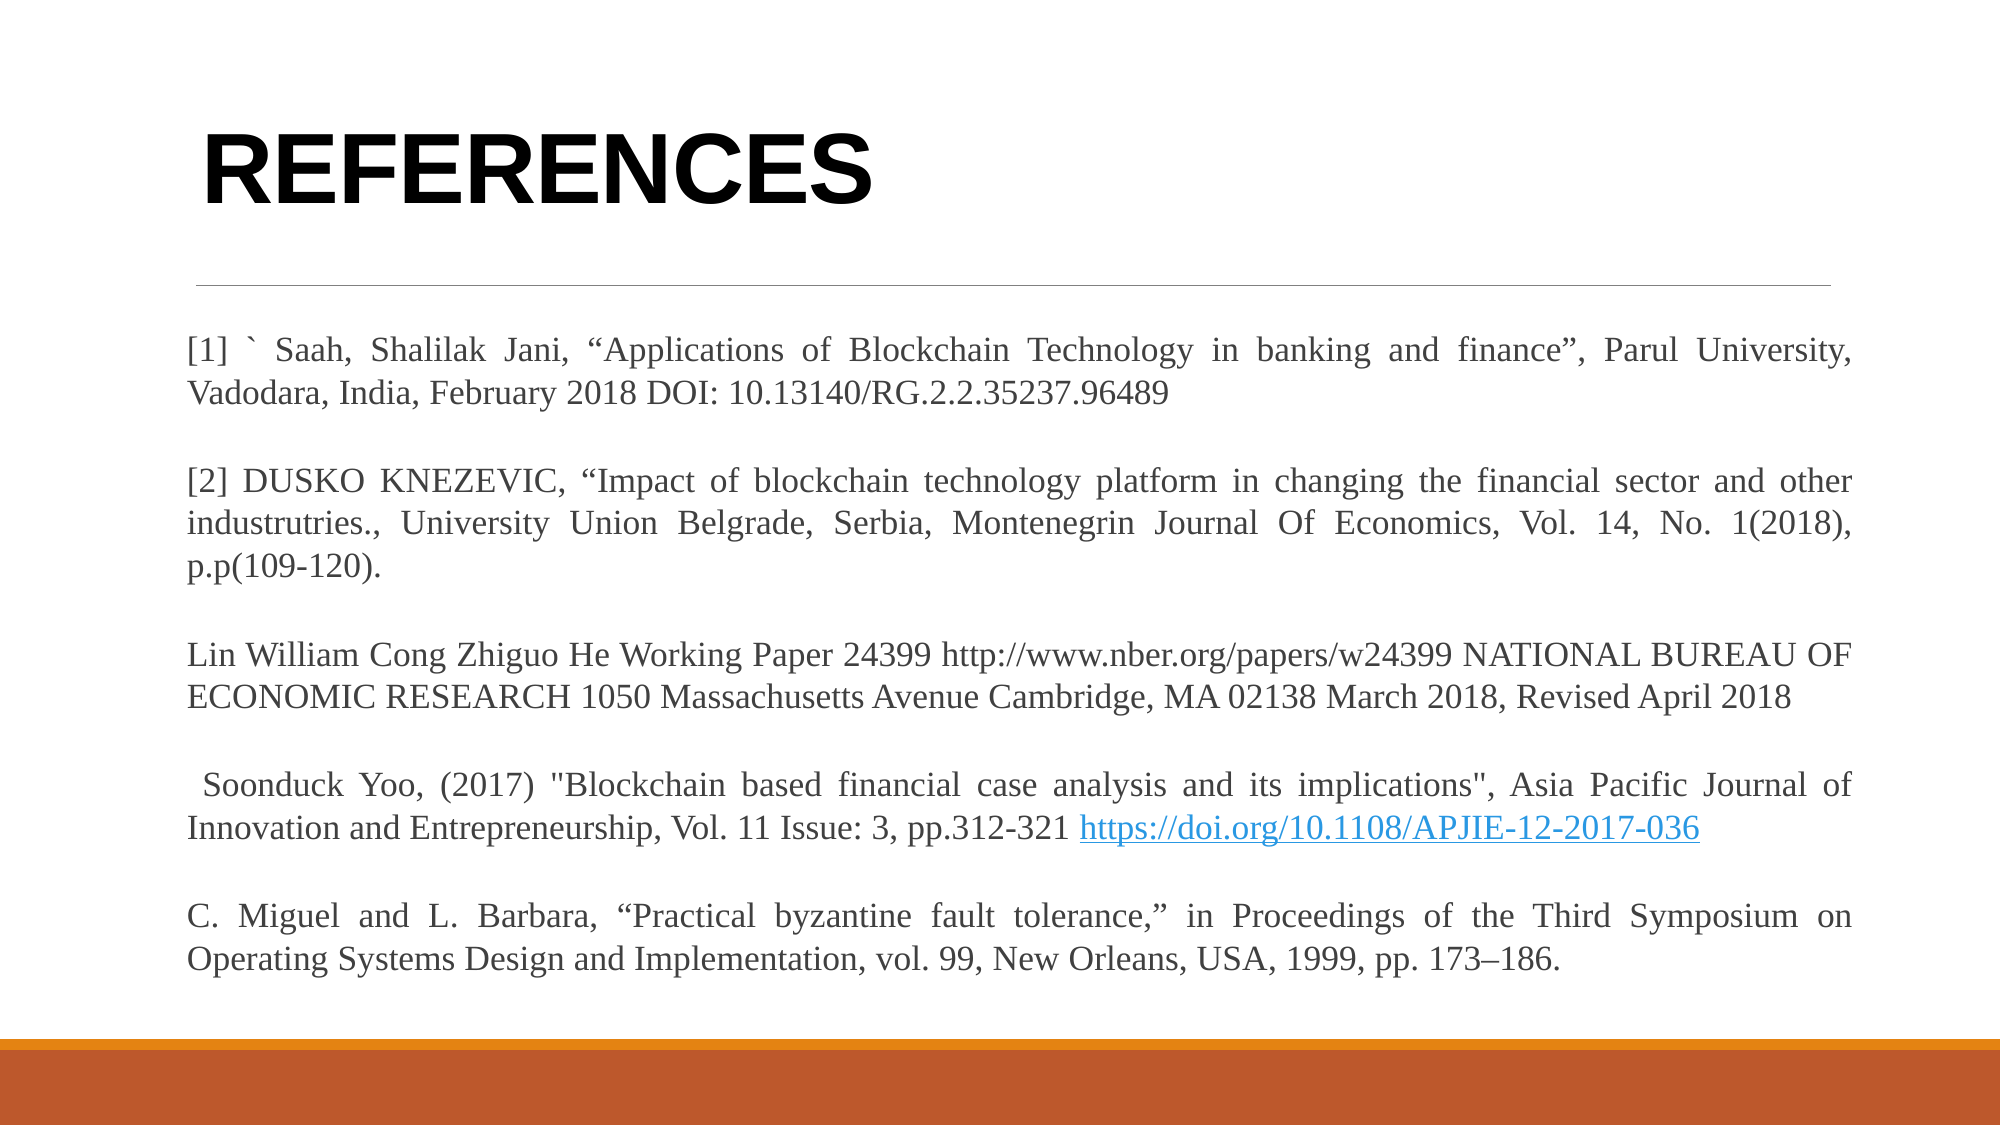

# REFERENCES
[1] ` Saah, Shalilak Jani, “Applications of Blockchain Technology in banking and finance”, Parul University, Vadodara, India, February 2018 DOI: 10.13140/RG.2.2.35237.96489
[2] DUSKO KNEZEVIC, “Impact of blockchain technology platform in changing the financial sector and other industrutries., University Union Belgrade, Serbia, Montenegrin Journal Of Economics, Vol. 14, No. 1(2018), p.p(109-120).
Lin William Cong Zhiguo He Working Paper 24399 http://www.nber.org/papers/w24399 NATIONAL BUREAU OF ECONOMIC RESEARCH 1050 Massachusetts Avenue Cambridge, MA 02138 March 2018, Revised April 2018
 Soonduck Yoo, (2017) "Blockchain based financial case analysis and its implications", Asia Pacific Journal of Innovation and Entrepreneurship, Vol. 11 Issue: 3, pp.312-321 https://doi.org/10.1108/APJIE-12-2017-036
C. Miguel and L. Barbara, “Practical byzantine fault tolerance,” in Proceedings of the Third Symposium on Operating Systems Design and Implementation, vol. 99, New Orleans, USA, 1999, pp. 173–186.